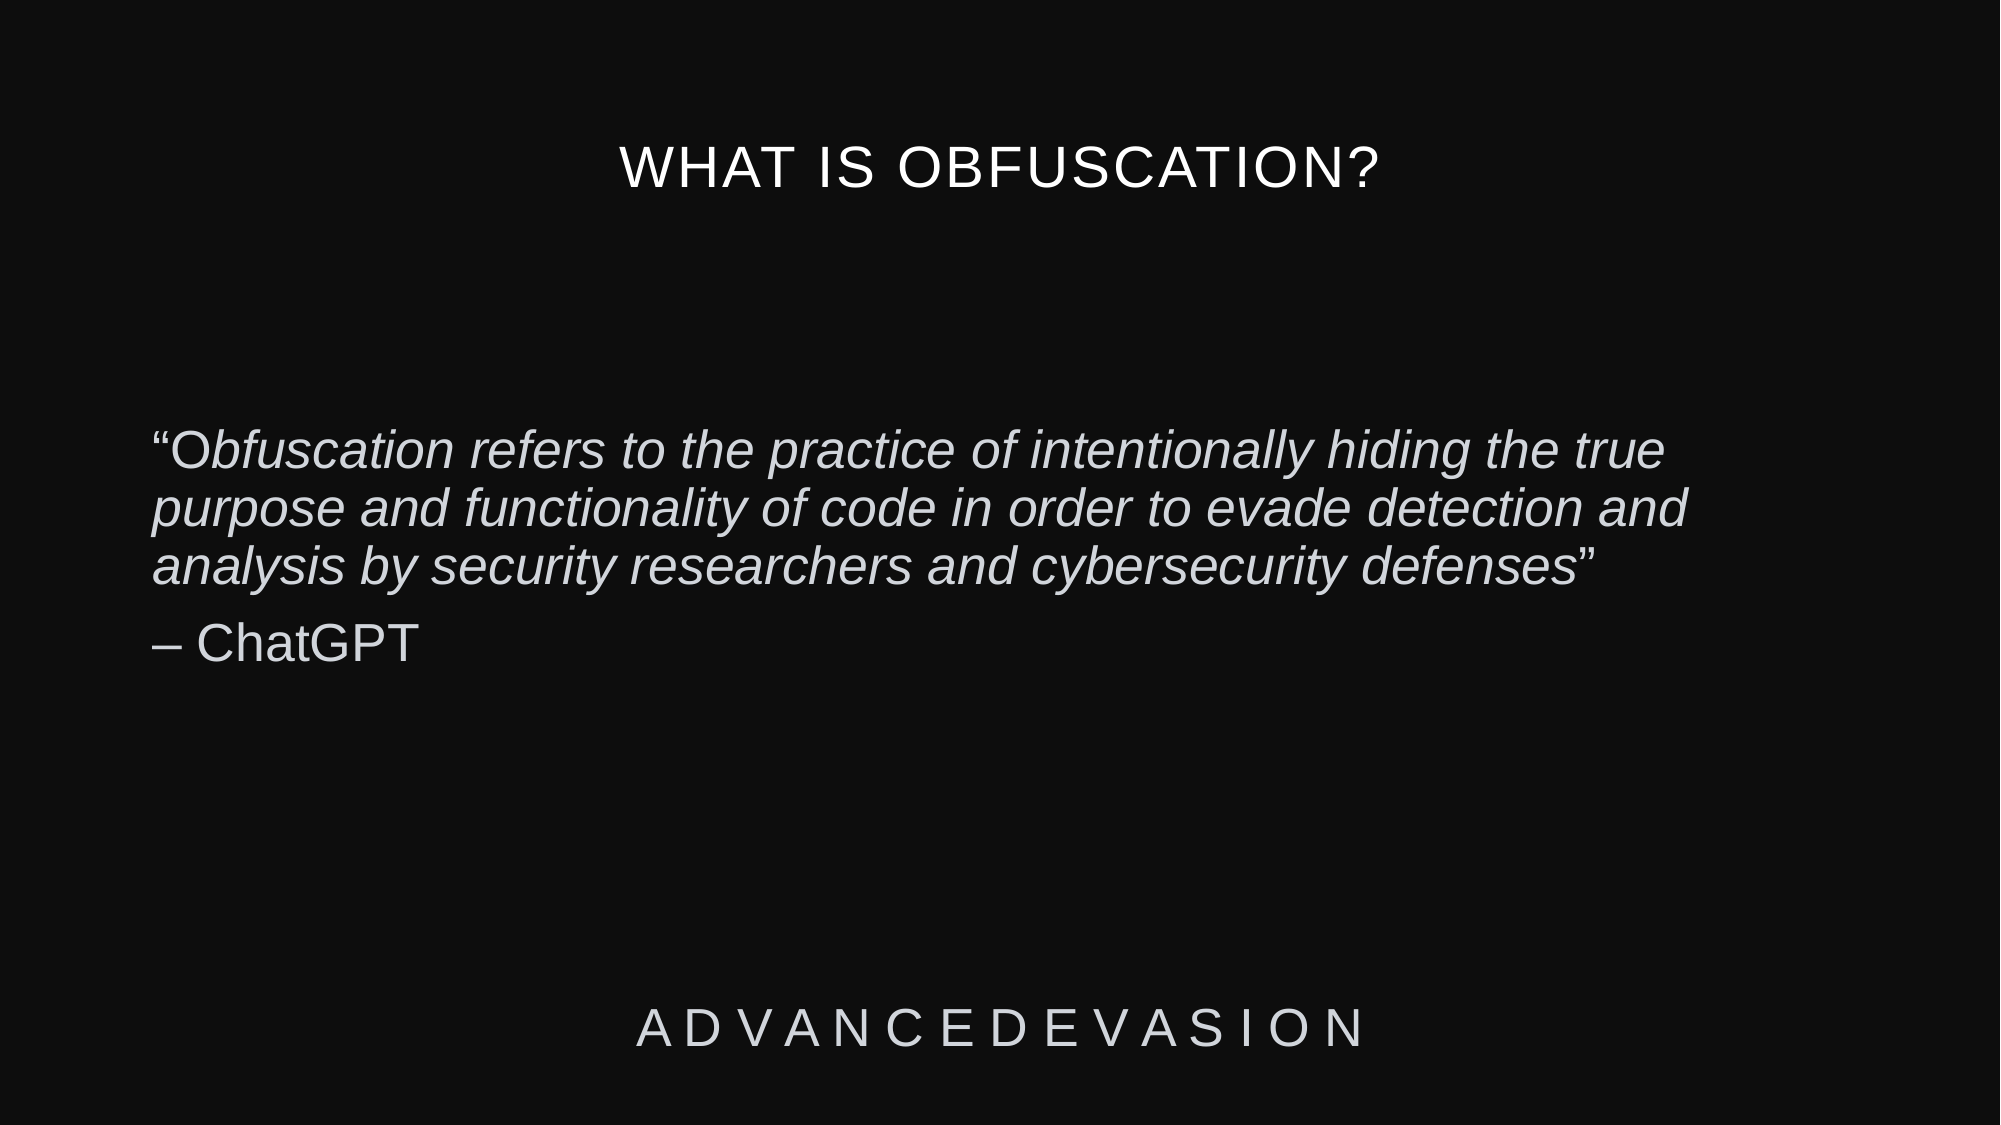

# What Is Obfuscation?
“Obfuscation refers to the practice of intentionally hiding the true purpose and functionality of code in order to evade detection and analysis by security researchers and cybersecurity defenses”
– ChatGPT

A D V A N C E D E V A S I O N